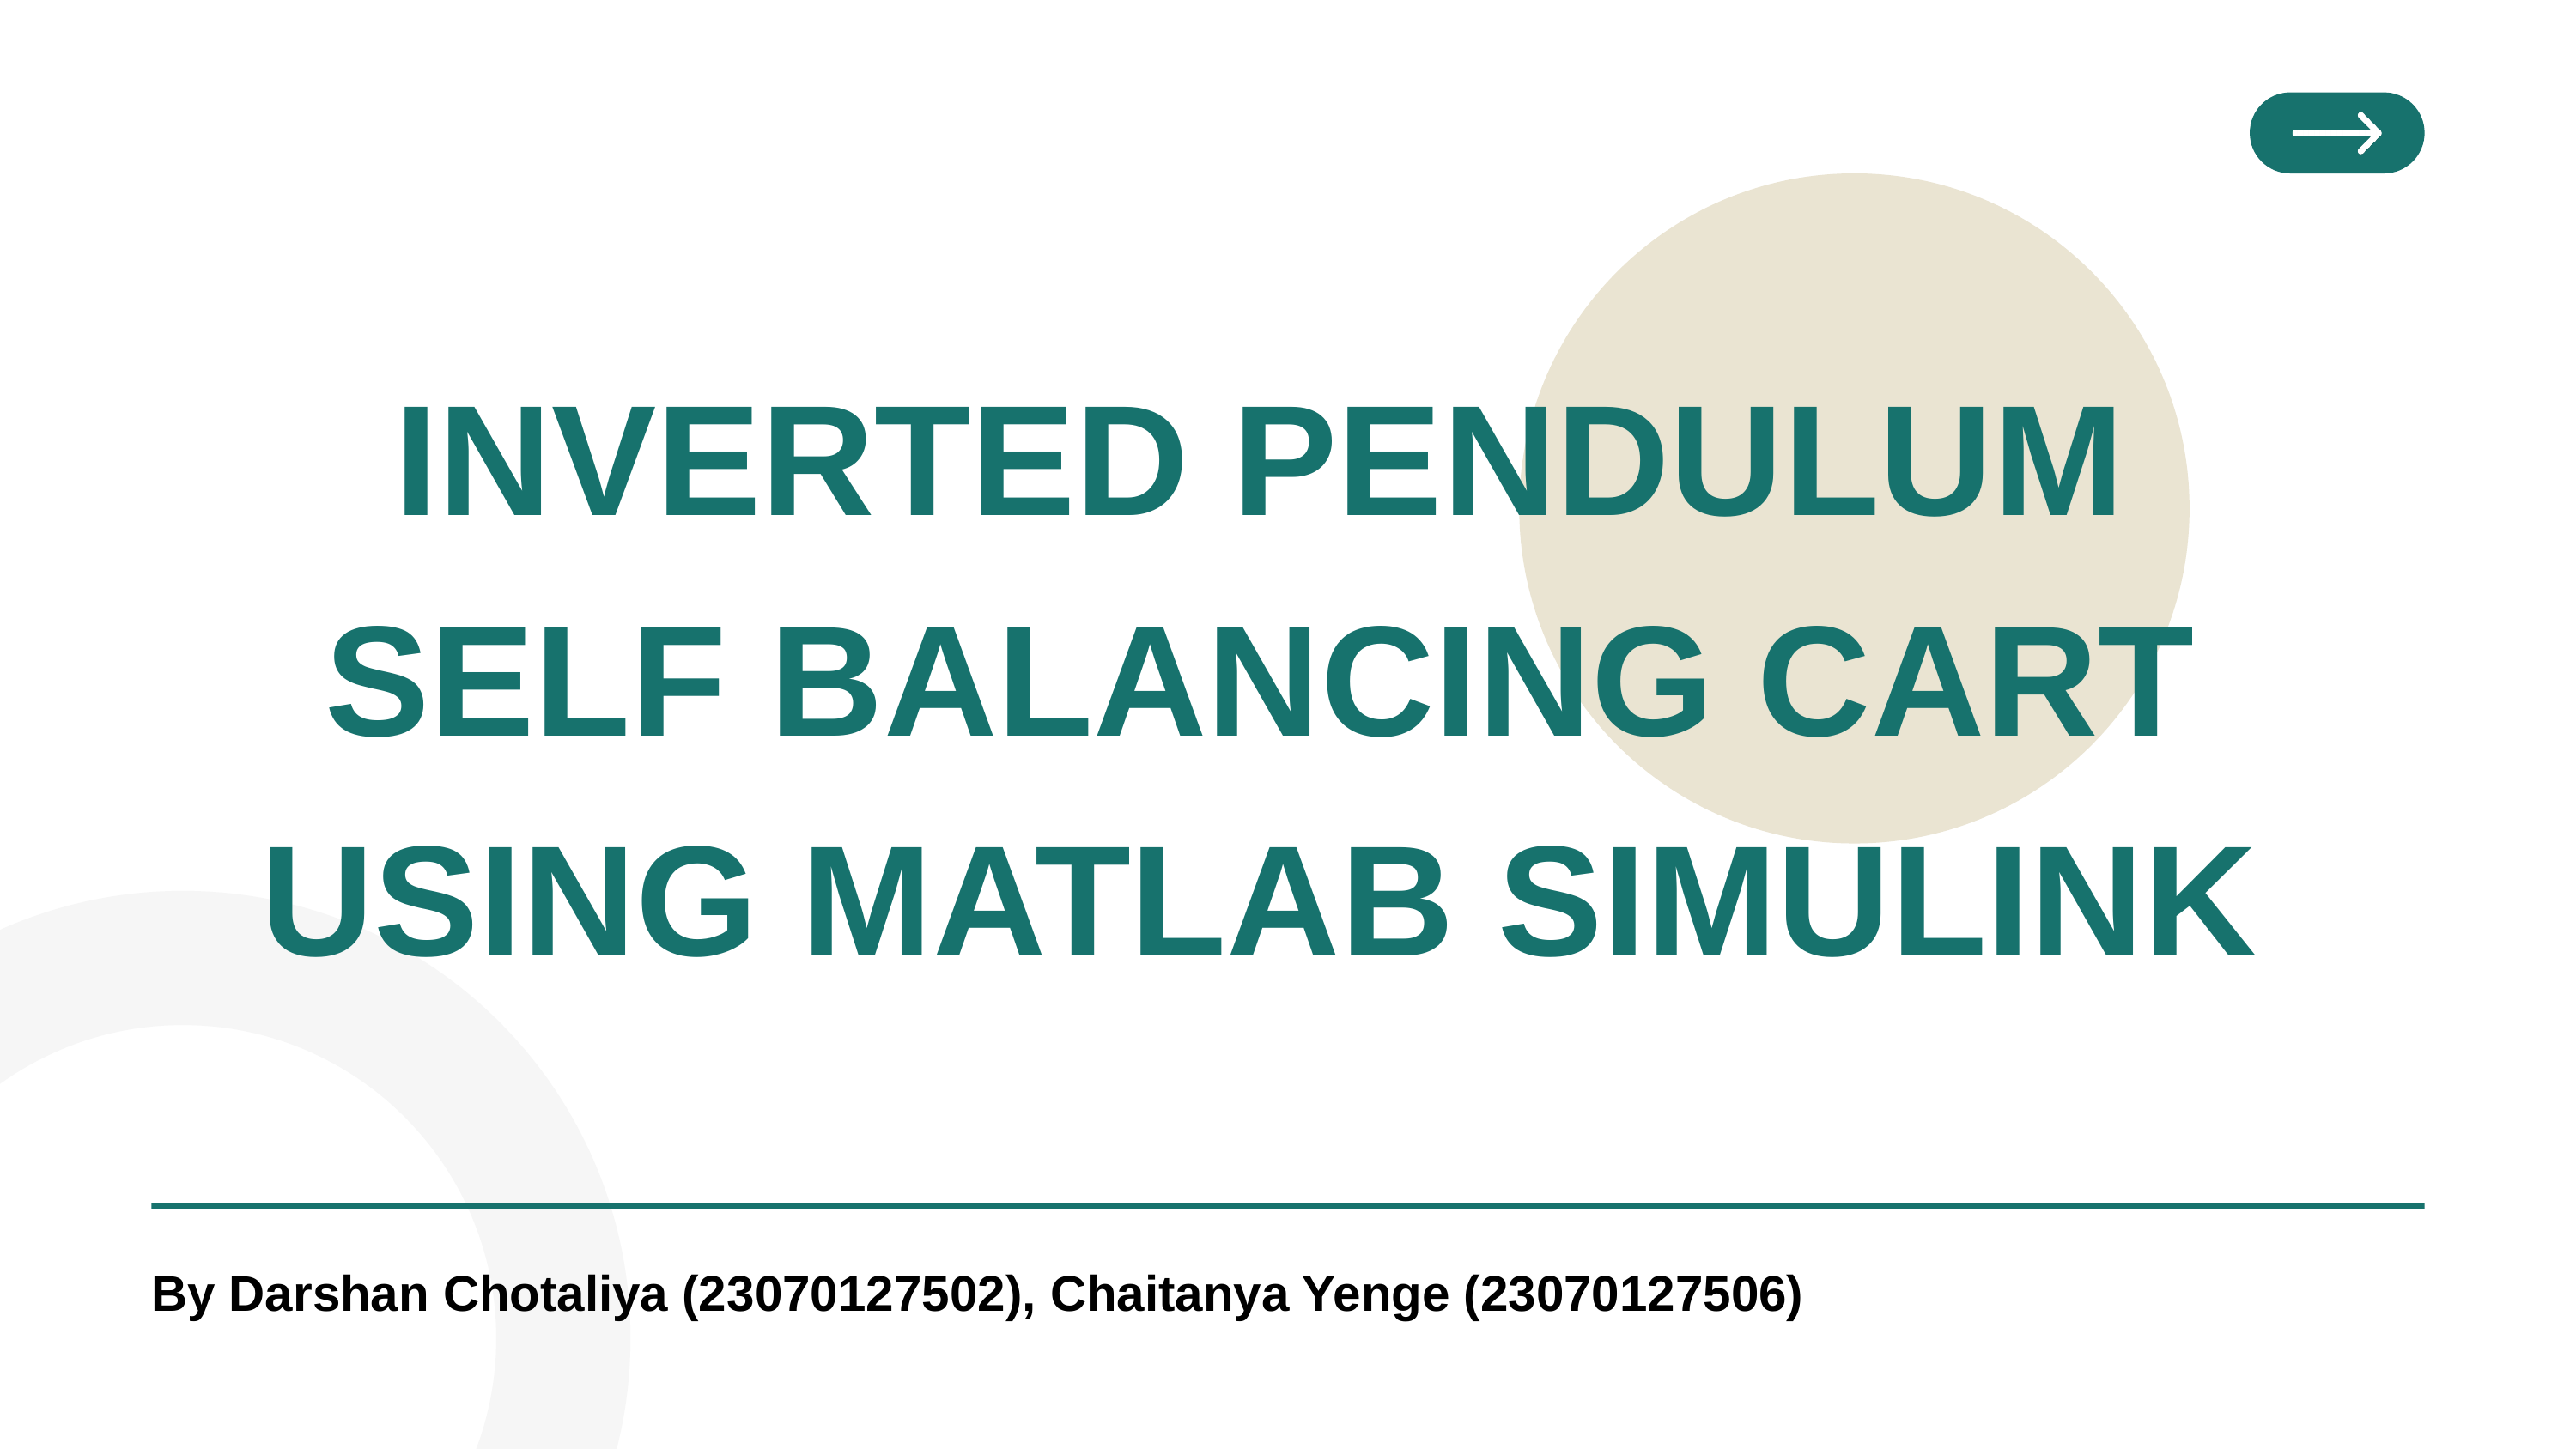

INVERTED PENDULUM SELF BALANCING CART
USING MATLAB SIMULINK

By Darshan Chotaliya (23070127502), Chaitanya Yenge (23070127506)